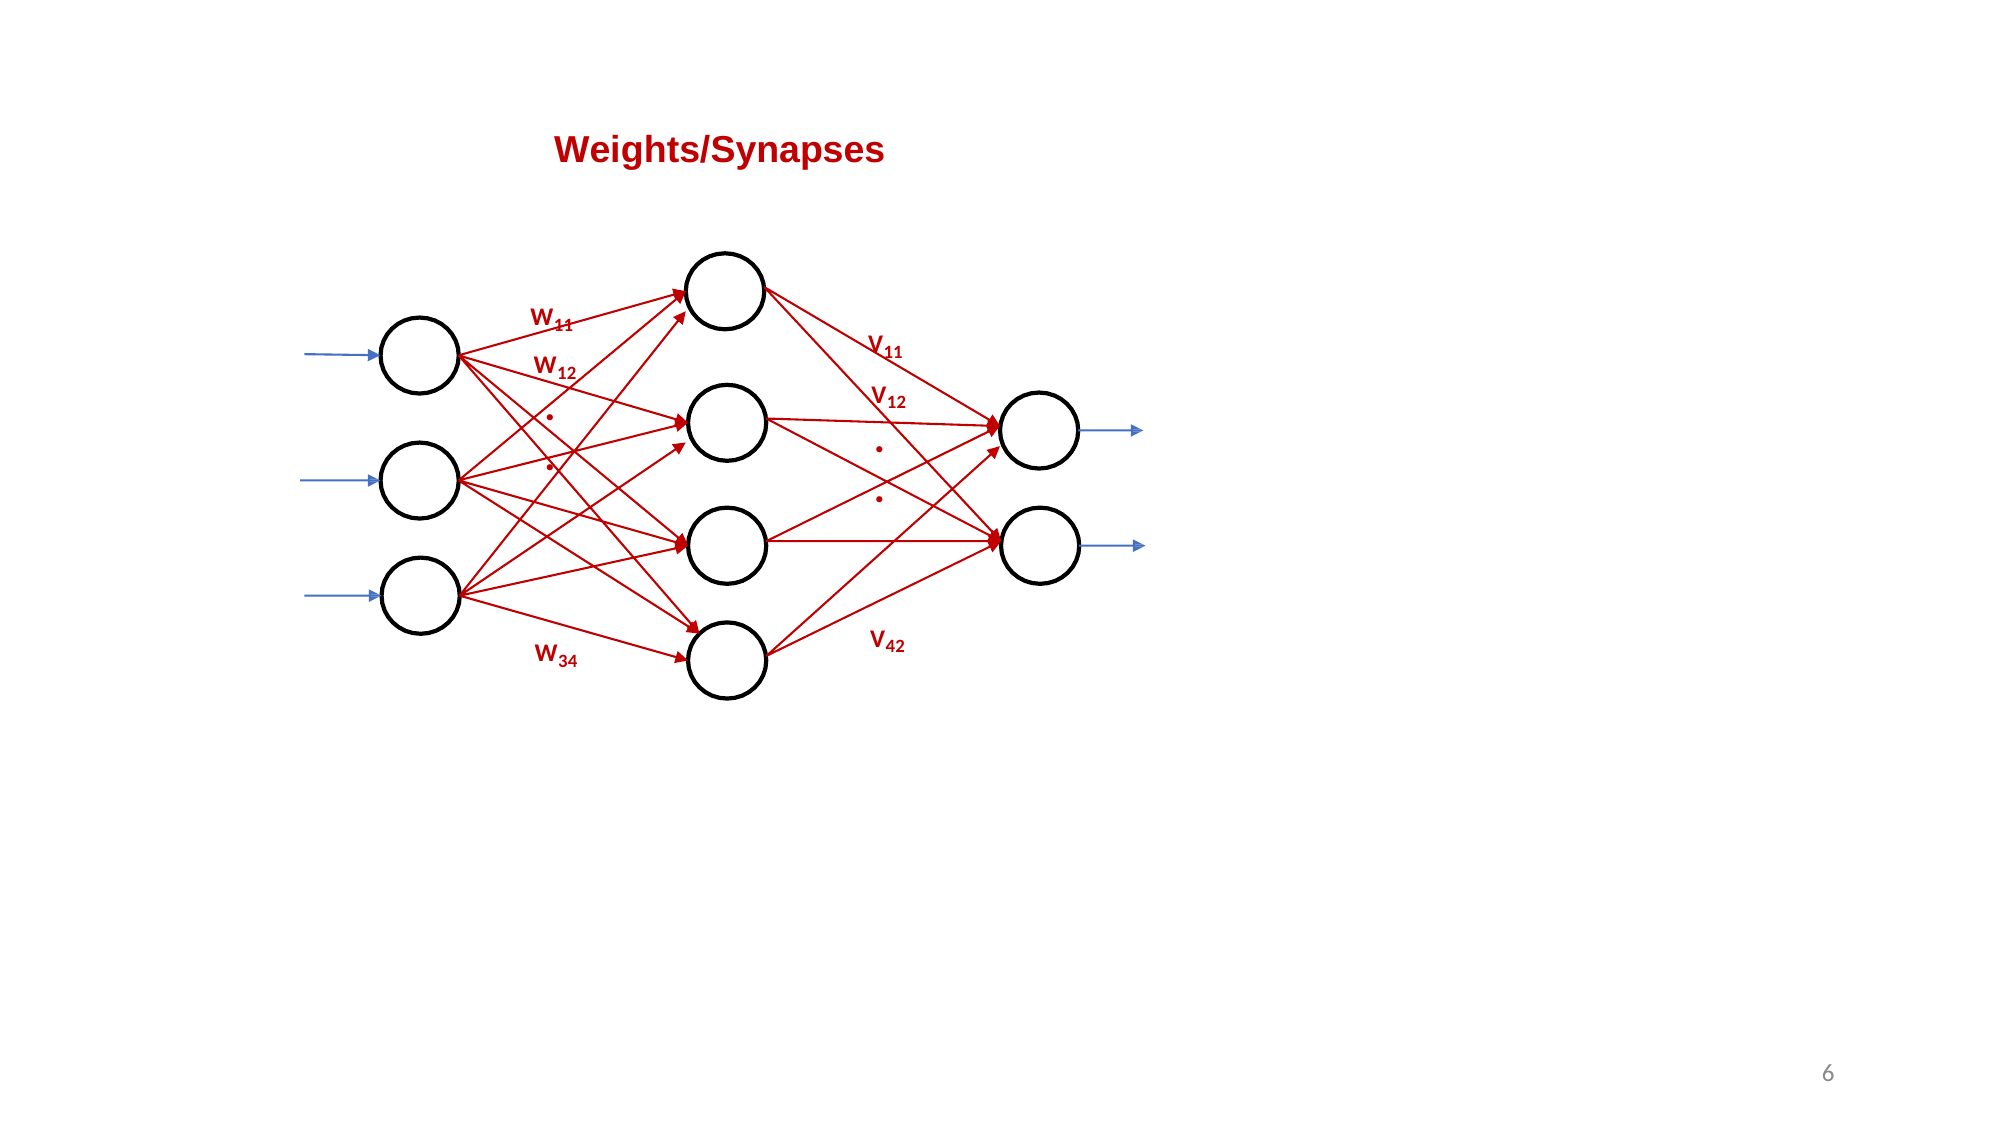

Weights/Synapses
W11
W12
.
.

V11
V12
.
.

V42
W34
6